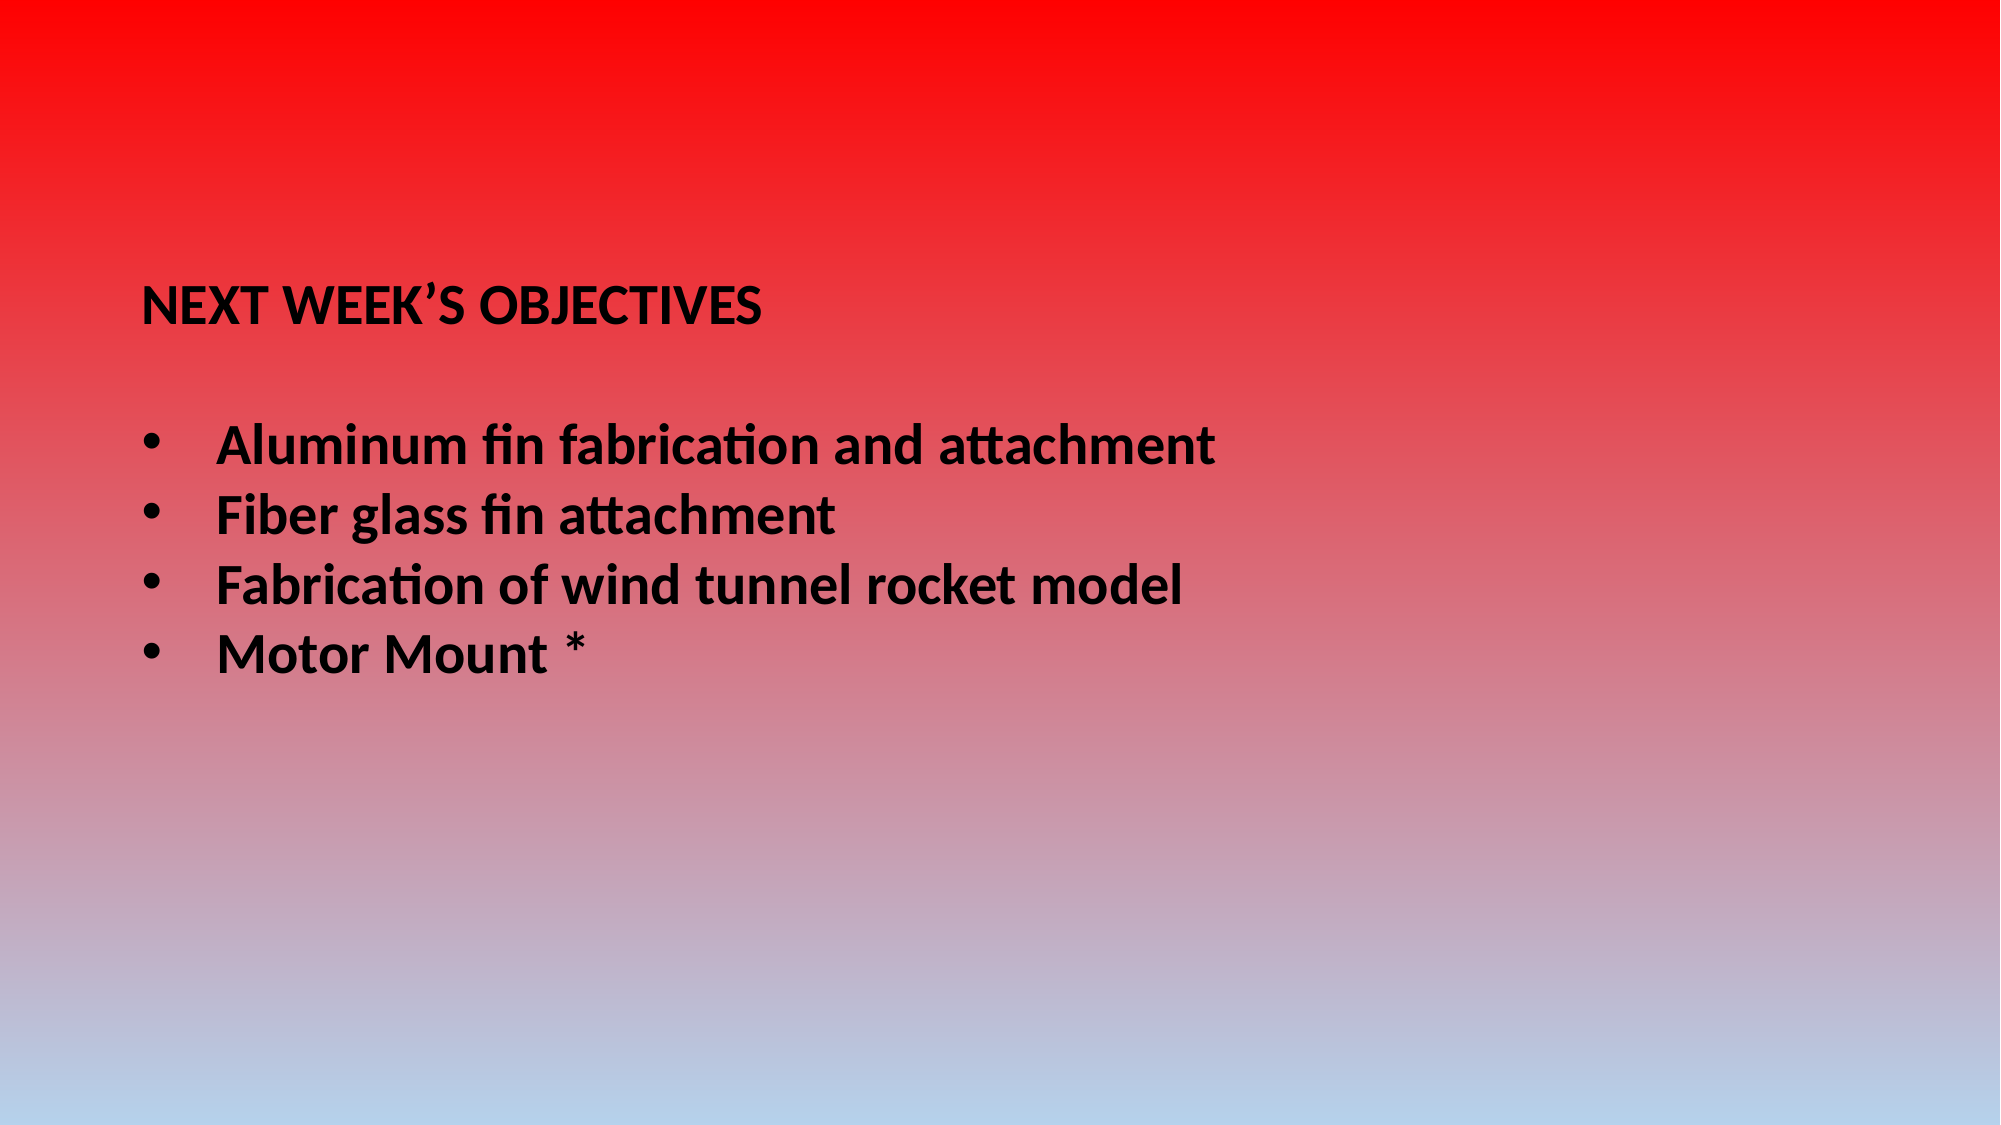

NEXT WEEK’S OBJECTIVES

Aluminum fin fabrication and attachment
Fiber glass fin attachment
Fabrication of wind tunnel rocket model
Motor Mount *